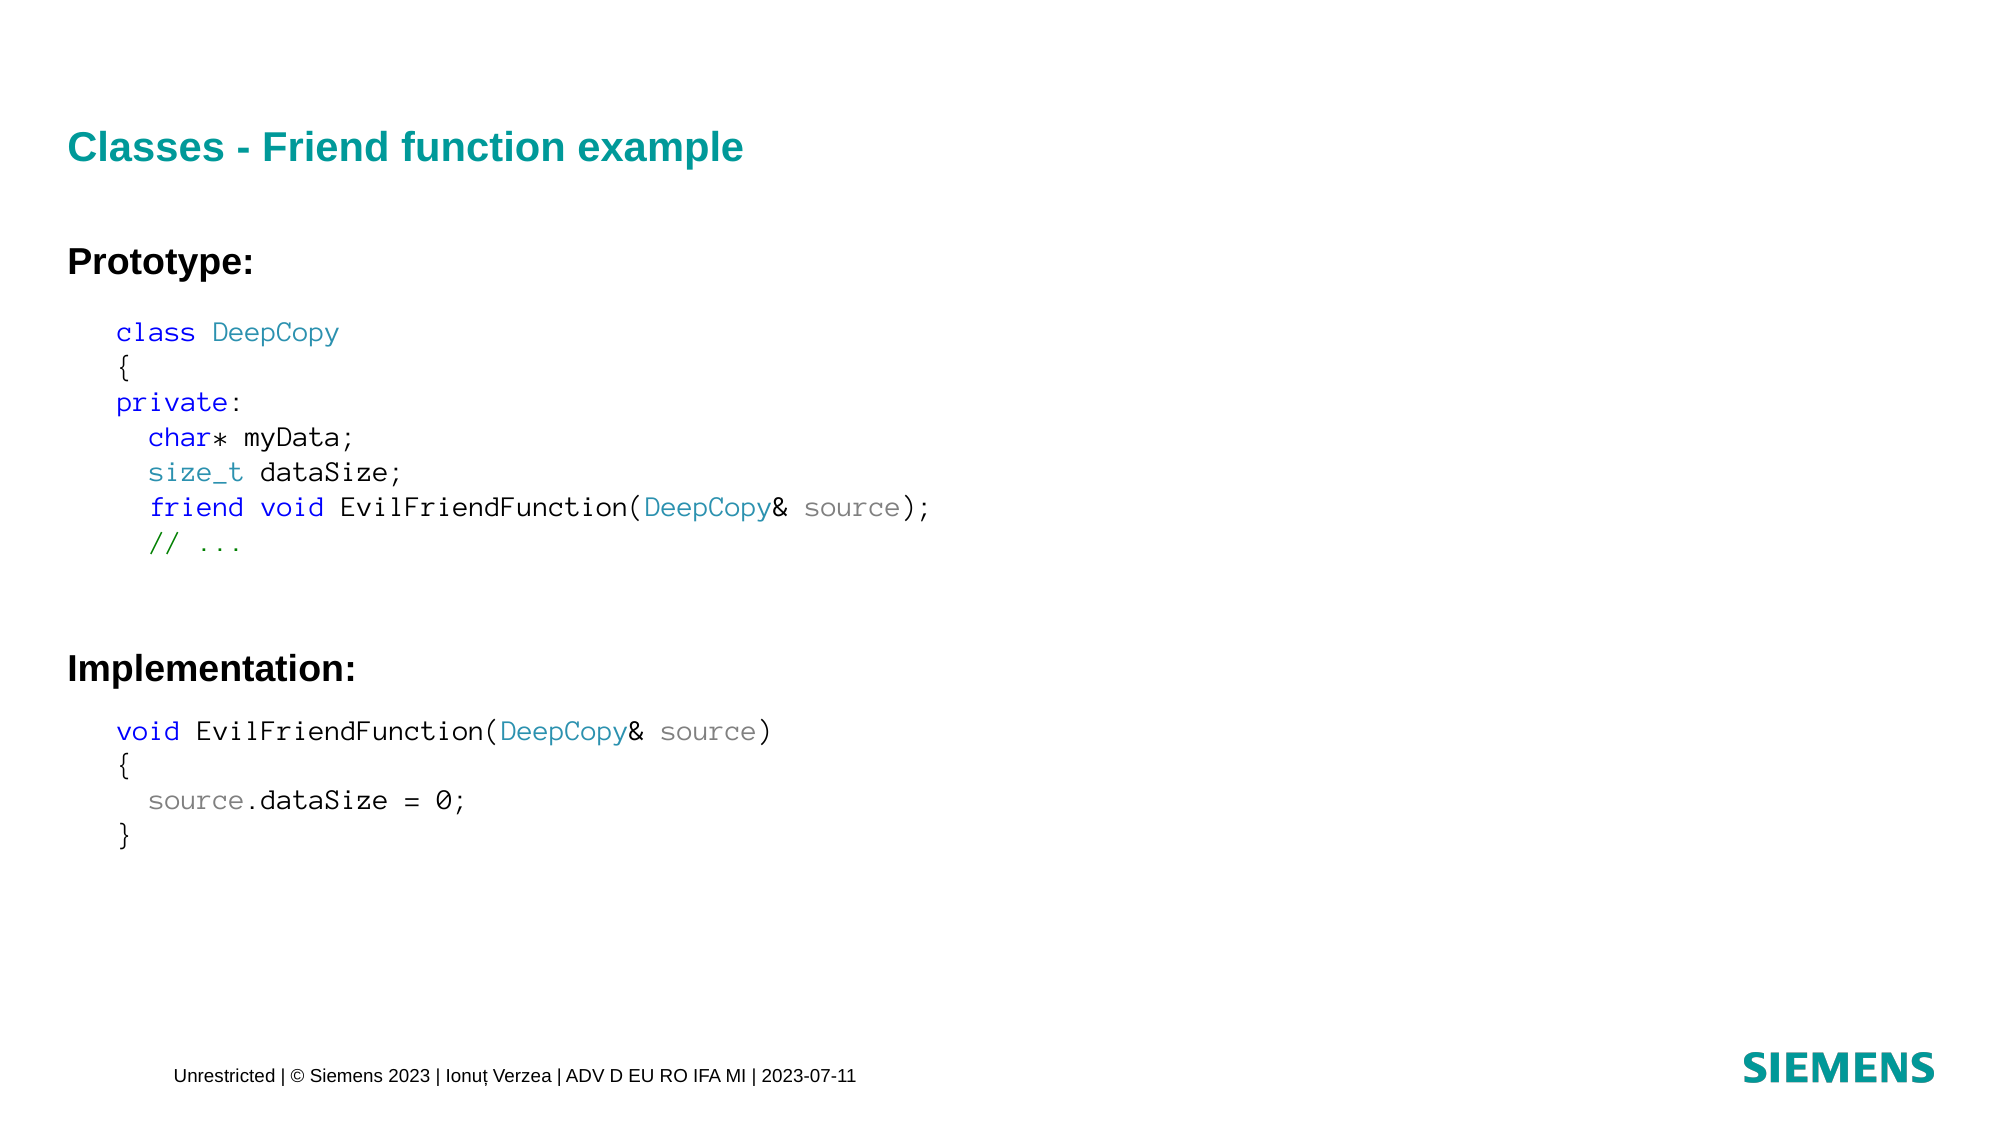

# Classes - Friend function example
Prototype:

class DeepCopy
{
private:
  char* myData;
  size_t dataSize;
  friend void EvilFriendFunction(DeepCopy& source);
  // ...
Implementation:

void EvilFriendFunction(DeepCopy& source)
{
  source.dataSize = 0;
}
Unrestricted | © Siemens 2023 | Ionuț Verzea | ADV D EU RO IFA MI | 2023-07-11